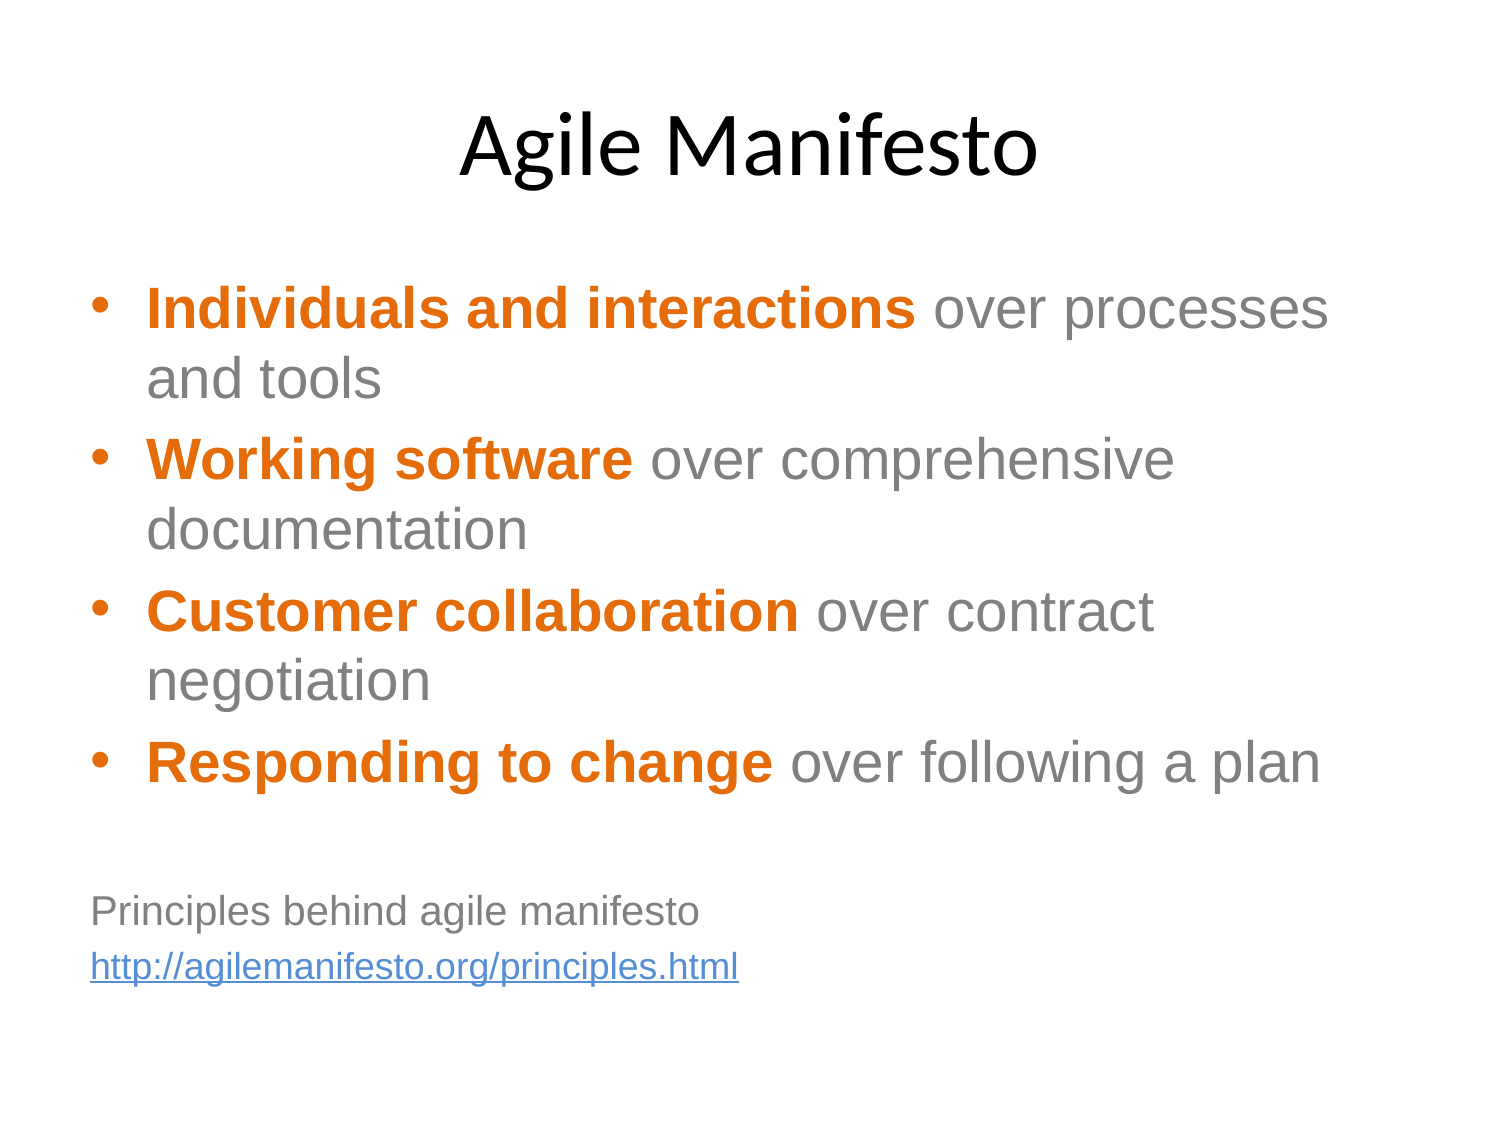

# Agile Manifesto
Individuals and interactions over processes and tools
Working software over comprehensive documentation
Customer collaboration over contract negotiation
Responding to change over following a plan

Principles behind agile manifesto
http://agilemanifesto.org/principles.html